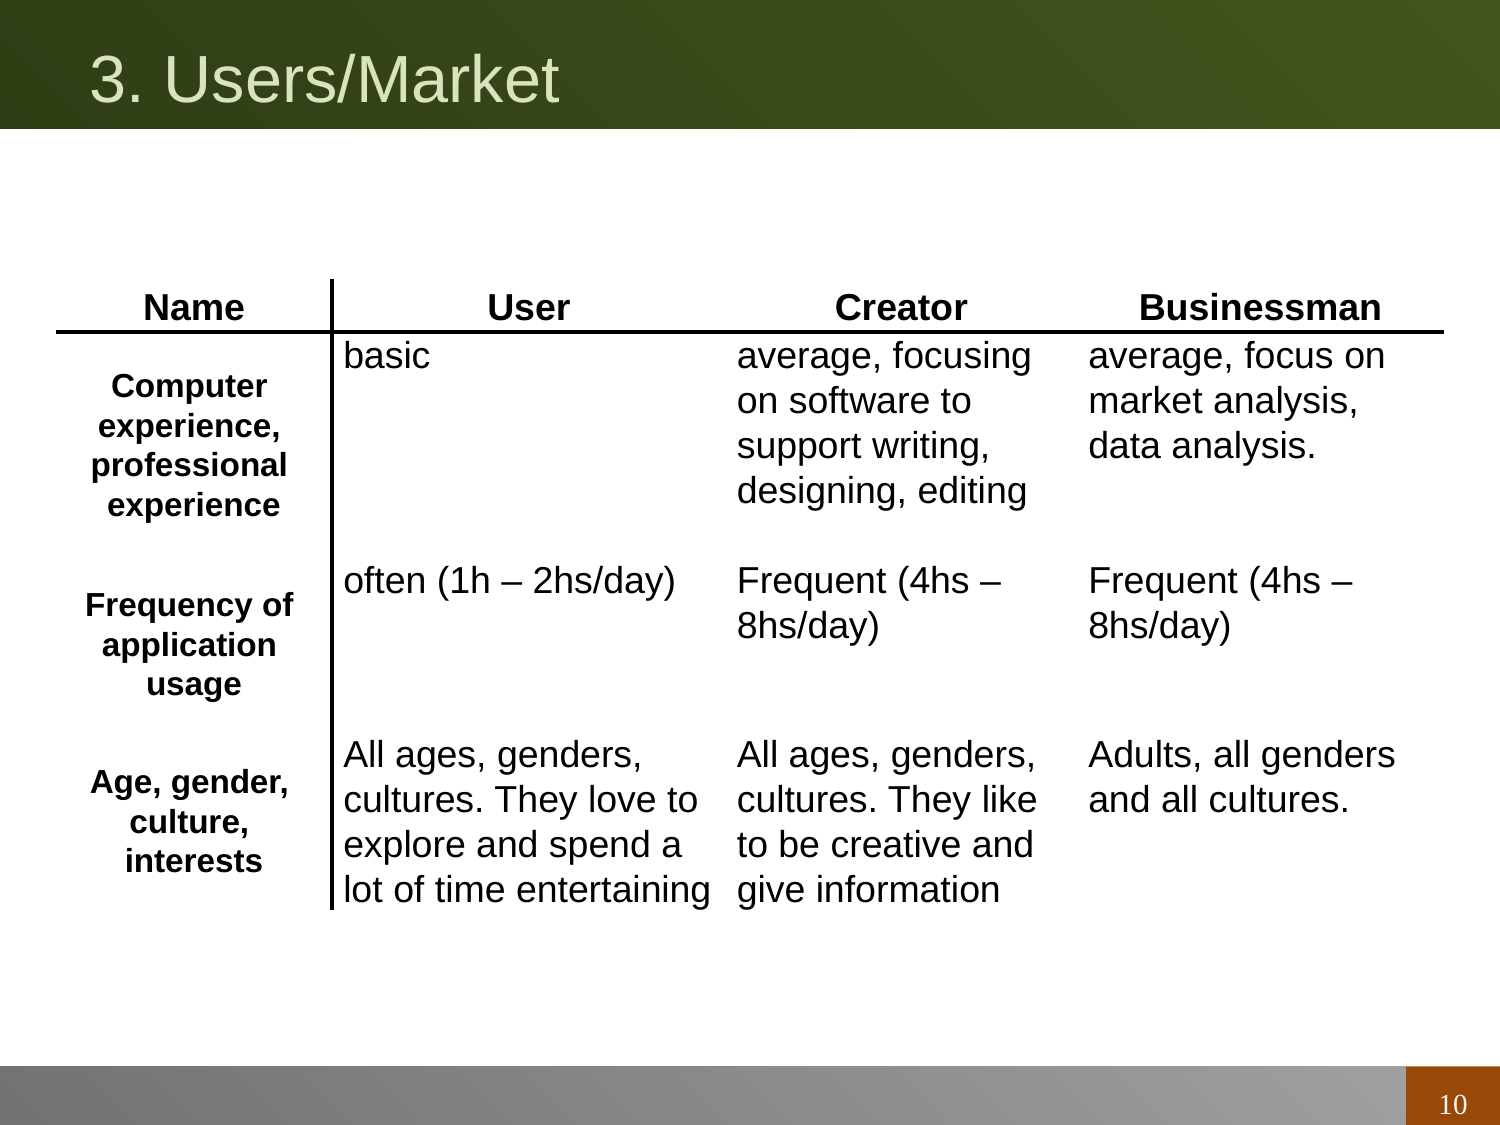

# 3. Users/Market
| Name | User | Creator | Businessman |
| --- | --- | --- | --- |
| Computer experience, professional experience | basic | average, focusing on software to support writing, designing, editing | average, focus on market analysis, data analysis. |
| Frequency of application usage | often (1h – 2hs/day) | Frequent (4hs – 8hs/day) | Frequent (4hs – 8hs/day) |
| Age, gender, culture, interests | All ages, genders, cultures. They love to explore and spend a lot of time entertaining | All ages, genders, cultures. They like to be creative and give information | Adults, all genders and all cultures. |